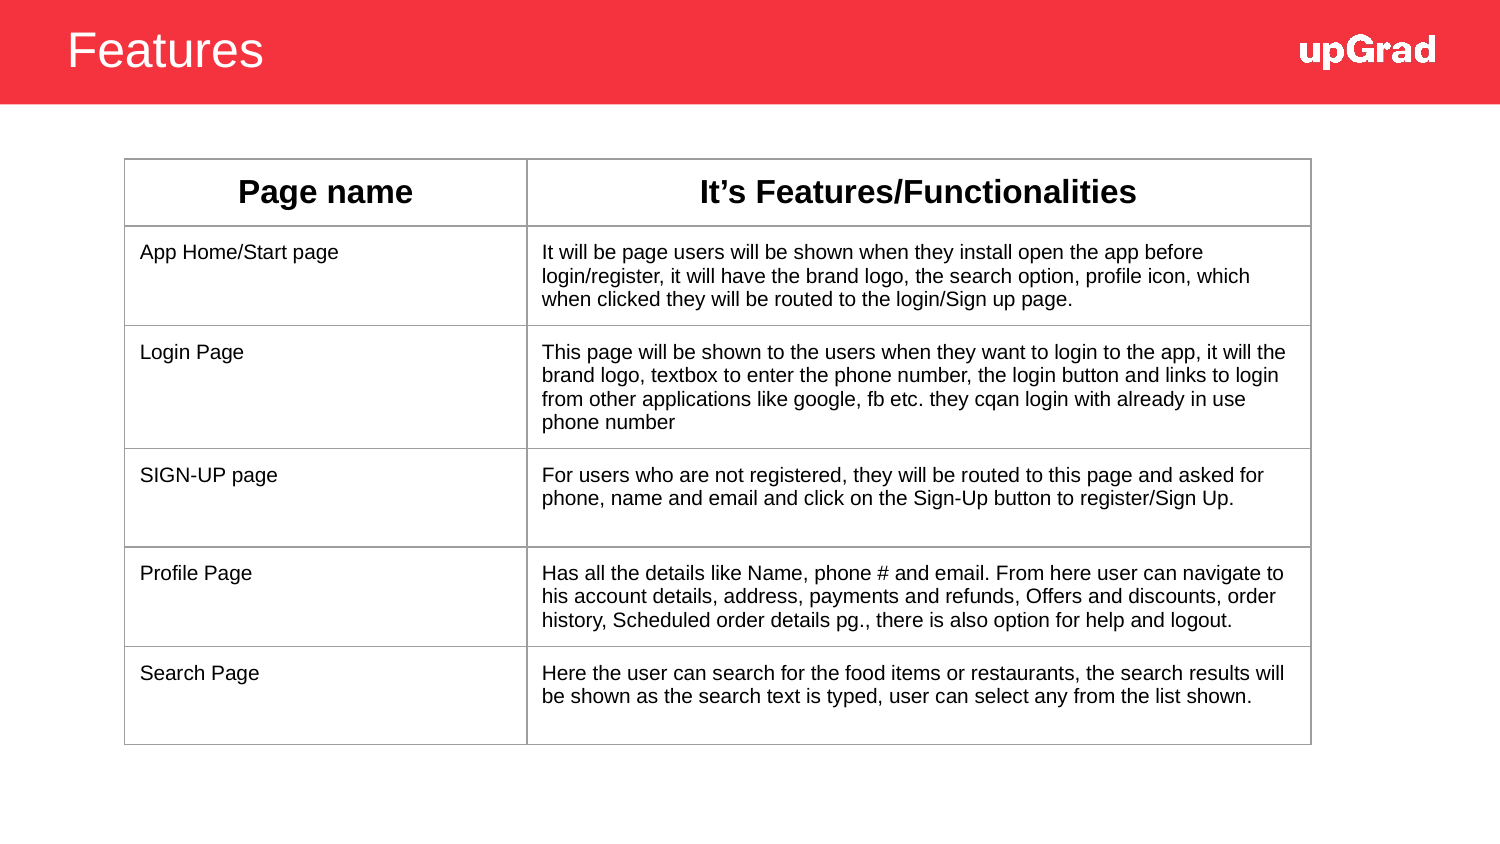

# Features
| Page name | It’s Features/Functionalities |
| --- | --- |
| App Home/Start page | It will be page users will be shown when they install open the app before login/register, it will have the brand logo, the search option, profile icon, which when clicked they will be routed to the login/Sign up page. |
| Login Page | This page will be shown to the users when they want to login to the app, it will the brand logo, textbox to enter the phone number, the login button and links to login from other applications like google, fb etc. they cqan login with already in use phone number |
| SIGN-UP page | For users who are not registered, they will be routed to this page and asked for phone, name and email and click on the Sign-Up button to register/Sign Up. |
| Profile Page | Has all the details like Name, phone # and email. From here user can navigate to his account details, address, payments and refunds, Offers and discounts, order history, Scheduled order details pg., there is also option for help and logout. |
| Search Page | Here the user can search for the food items or restaurants, the search results will be shown as the search text is typed, user can select any from the list shown. |